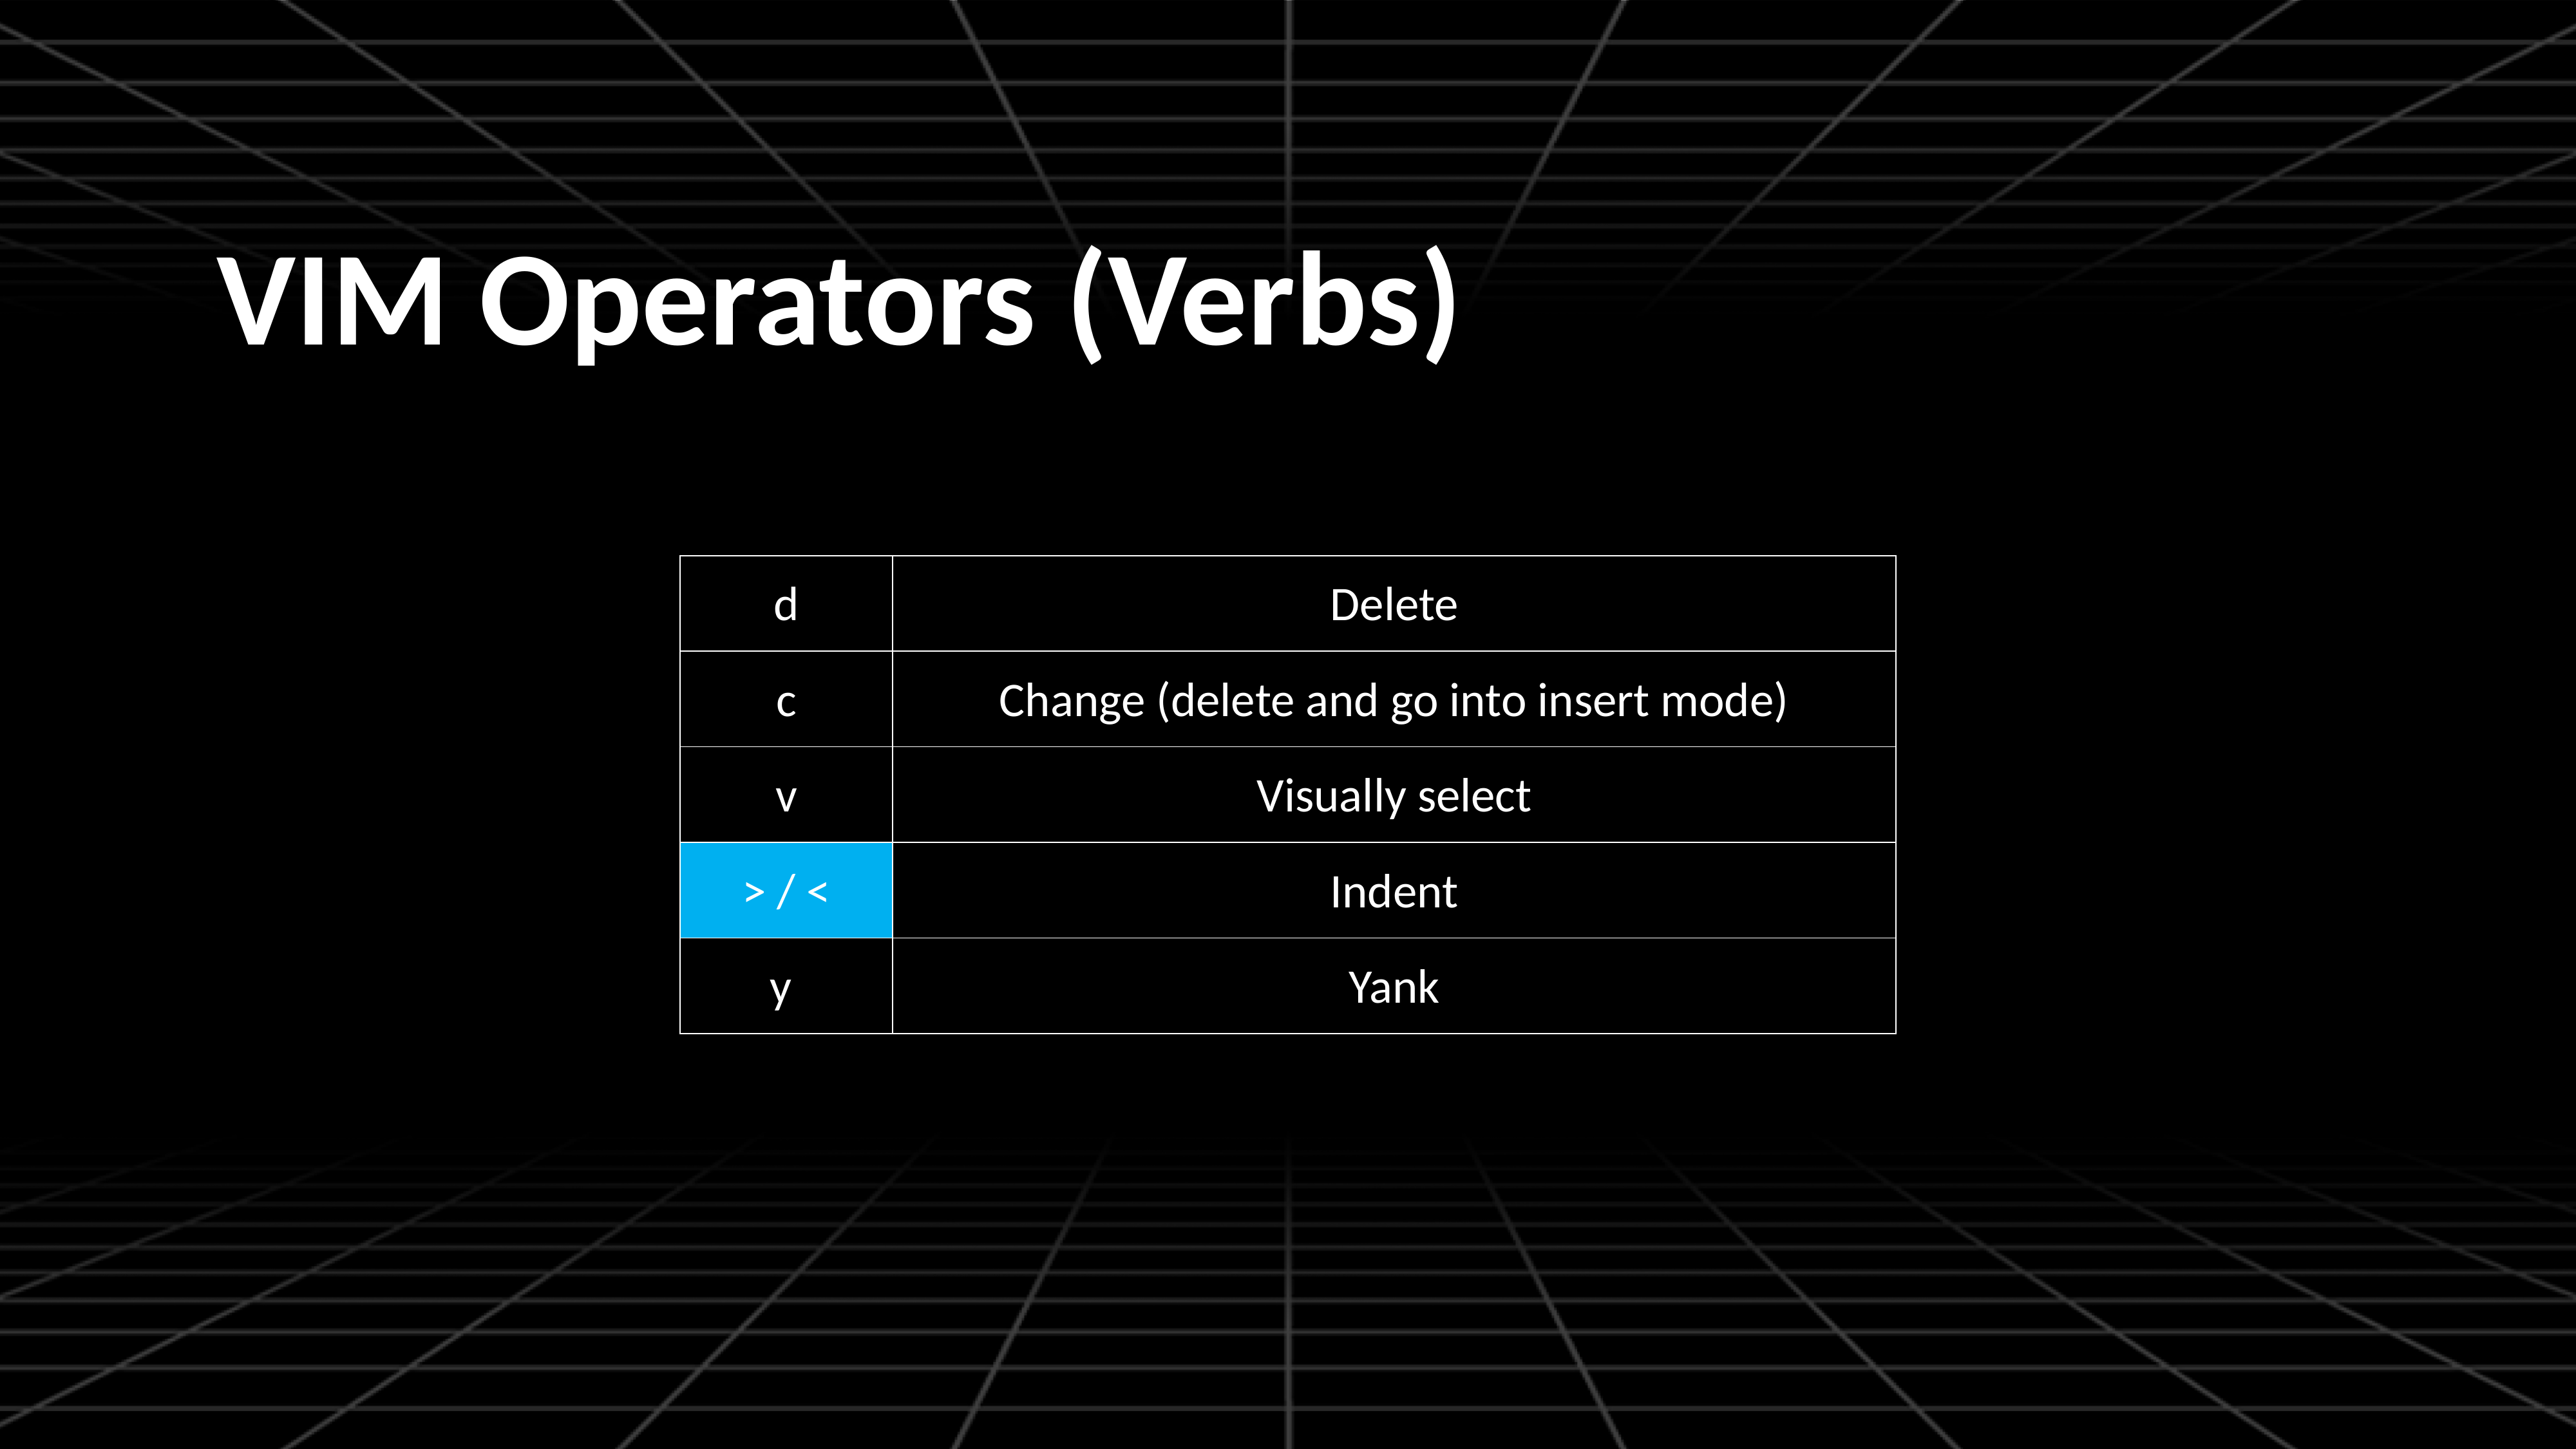

VIM Operators (Verbs)
| d | Delete |
| --- | --- |
| c | Change (delete and go into insert mode) |
| v | Visually select |
| > / < | Indent |
| y | Yank |